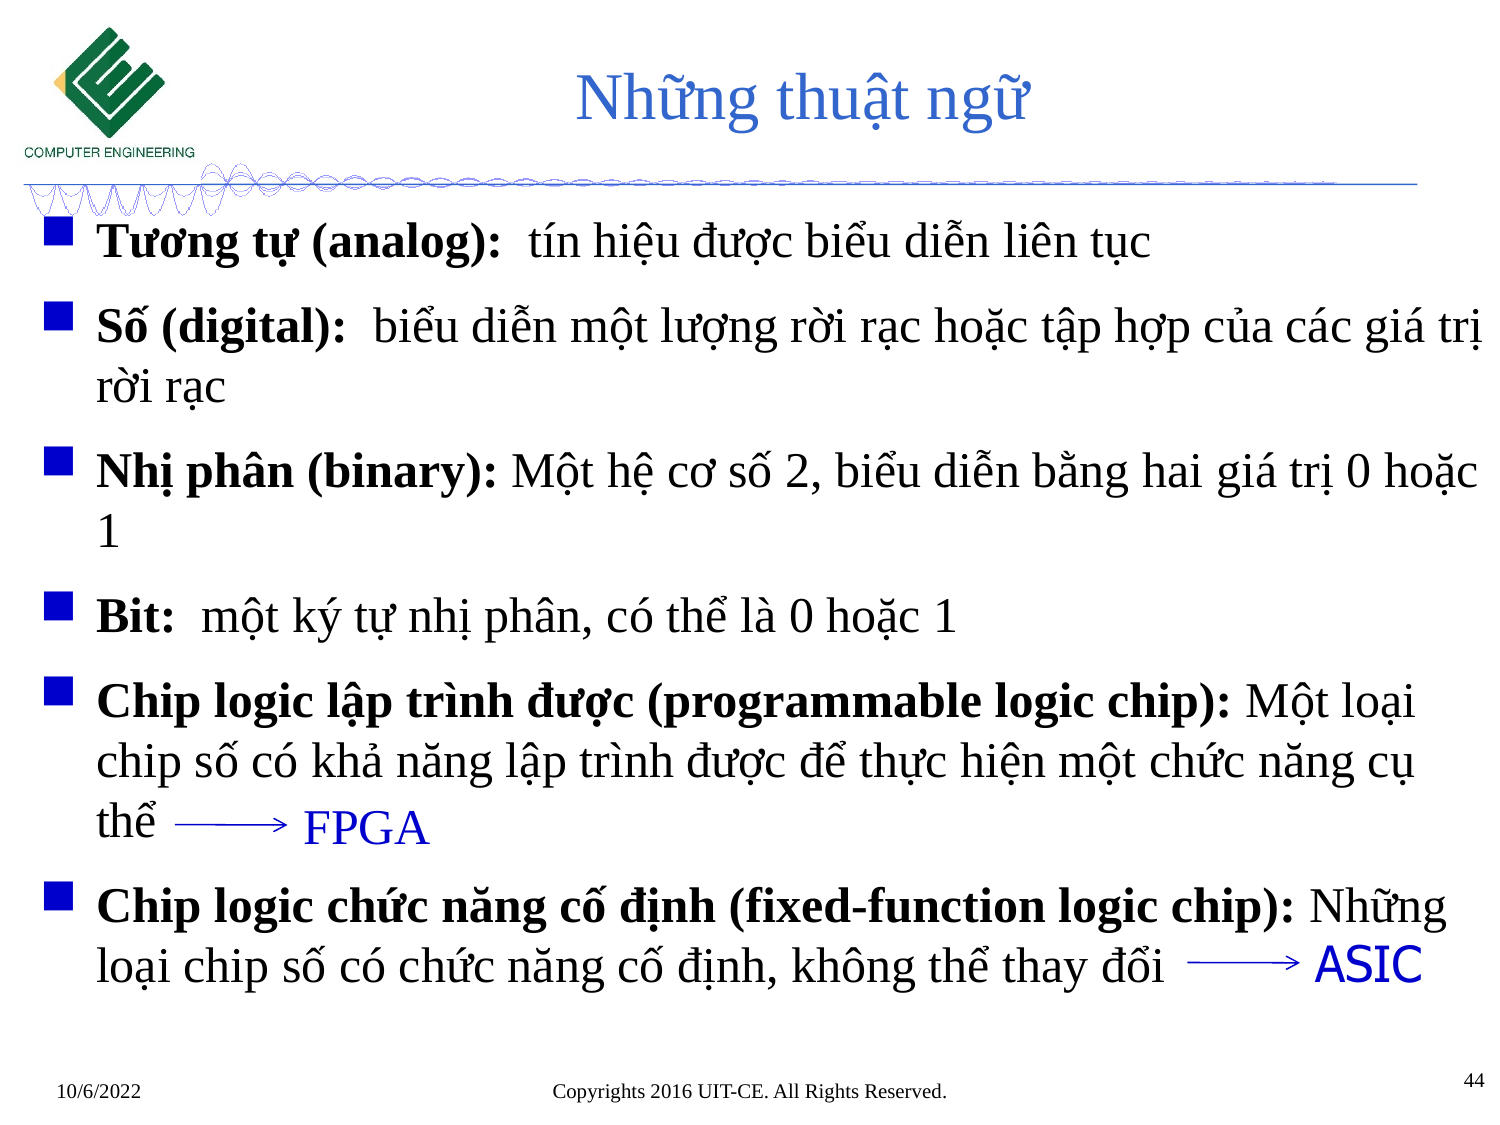

# Những thuật ngữ
Tương tự (analog):  tín hiệu được biểu diễn liên tục
Số (digital):  biểu diễn một lượng rời rạc hoặc tập hợp của các giá trị rời rạc
Nhị phân (binary): Một hệ cơ số 2, biểu diễn bằng hai giá trị 0 hoặc 1
Bit:  một ký tự nhị phân, có thể là 0 hoặc 1
Chip logic lập trình được (programmable logic chip): Một loại chip số có khả năng lập trình được để thực hiện một chức năng cụ thể
Chip logic chức năng cố định (fixed-function logic chip): Những loại chip số có chức năng cố định, không thể thay đổi
FPGA
ASIC
44
Copyrights 2016 UIT-CE. All Rights Reserved.
10/6/2022